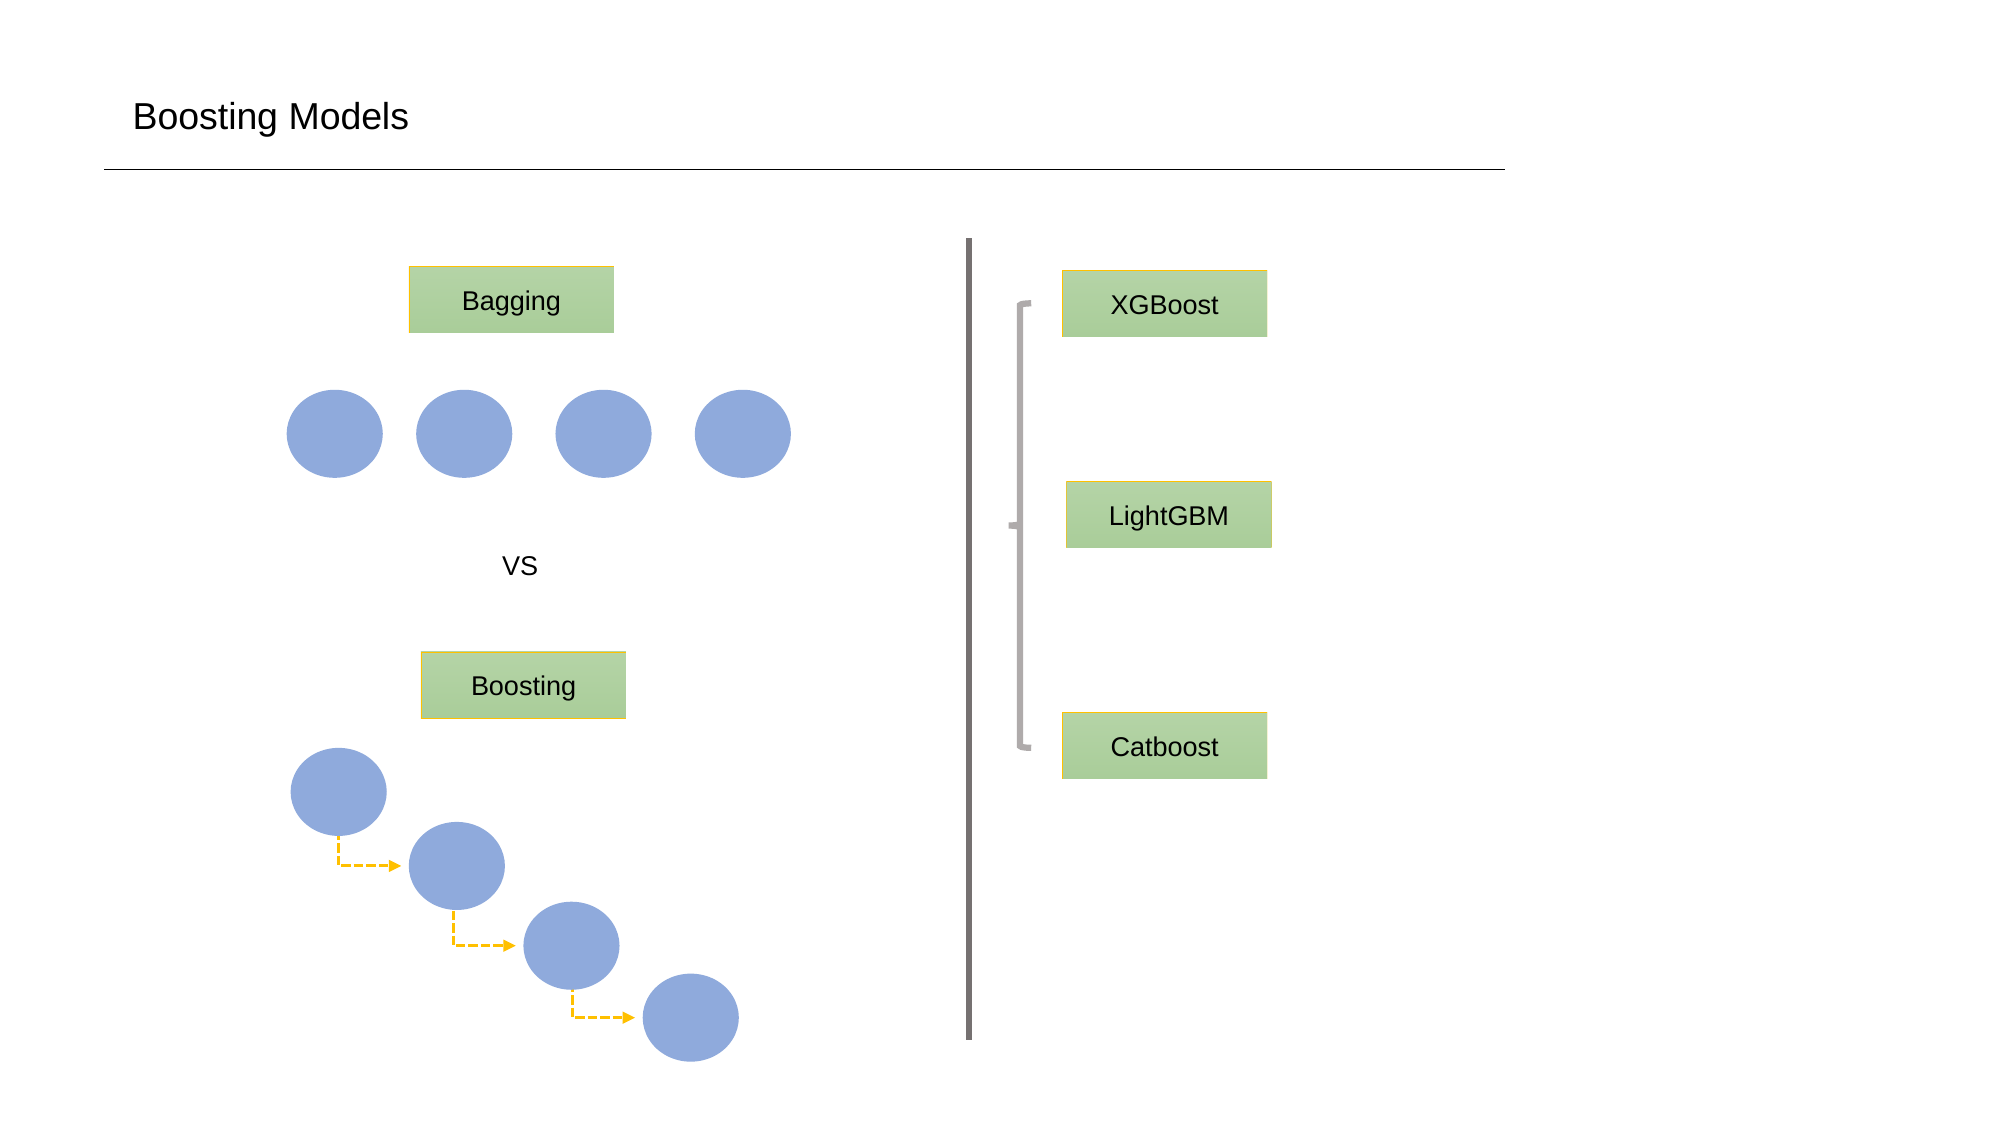

Boosting Models
Bagging
XGBoost

LightGBM
VS
Boosting
Catboost